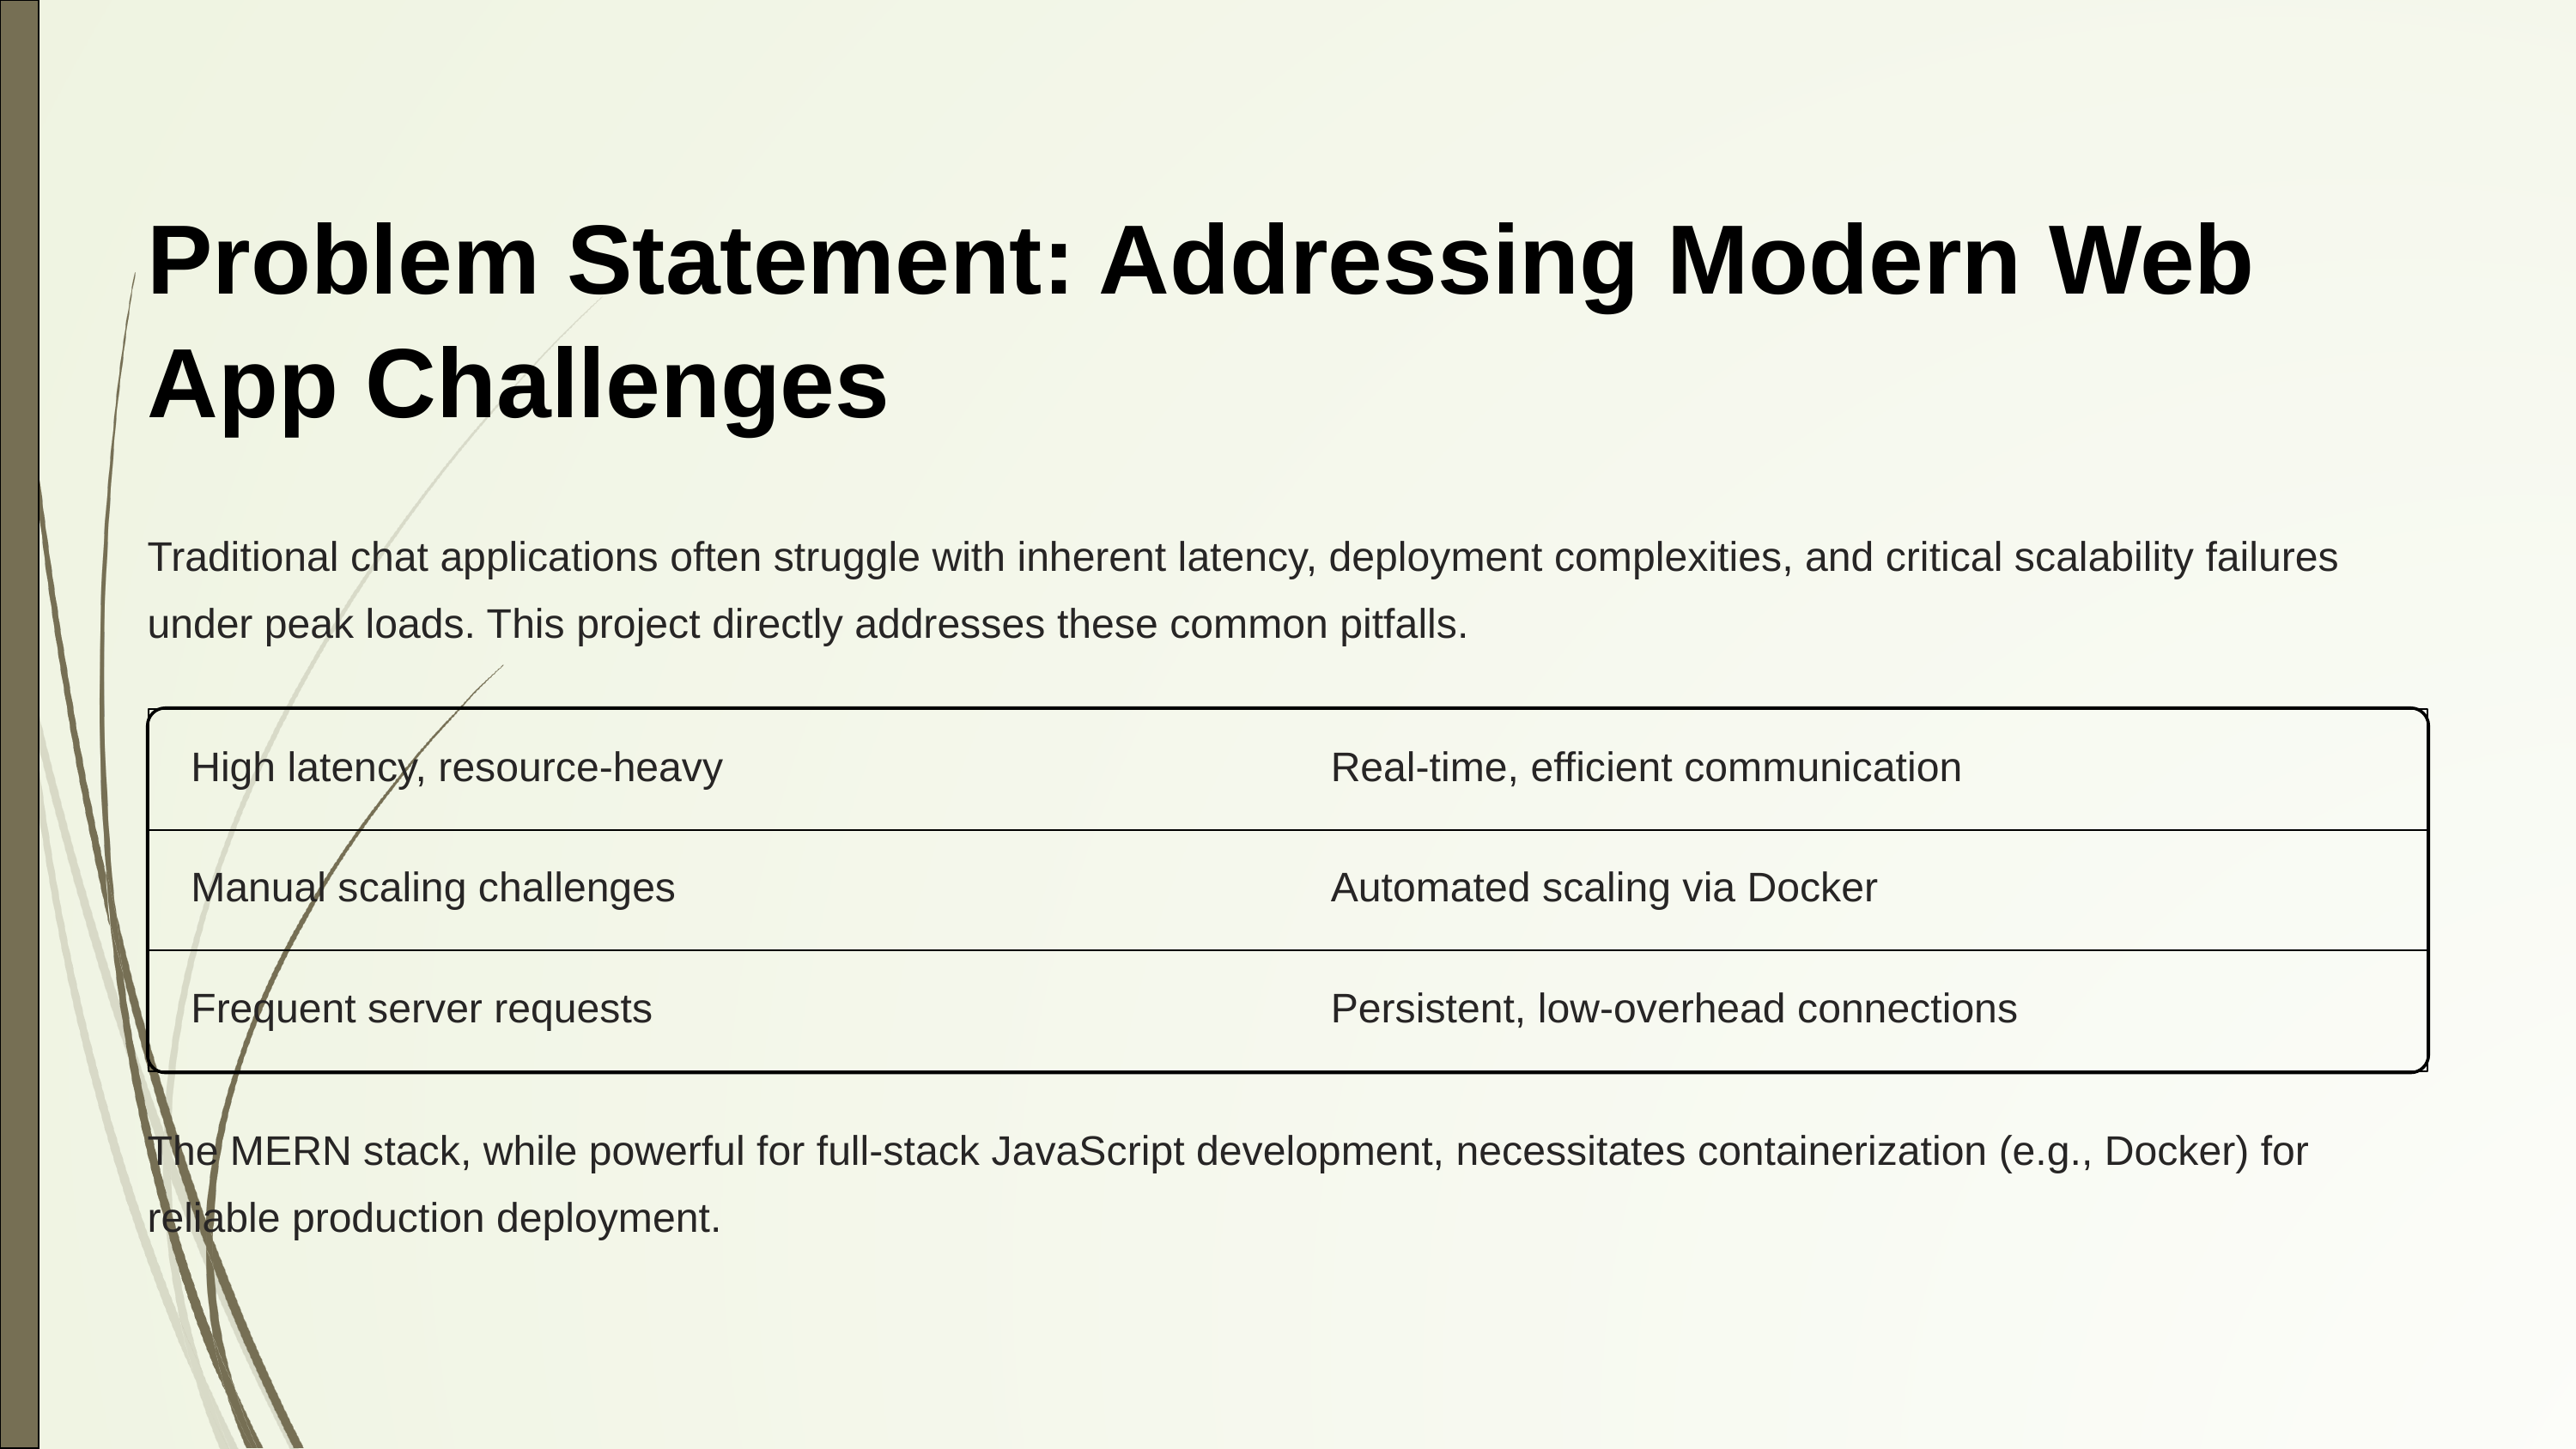

Problem Statement: Addressing Modern Web App Challenges
Traditional chat applications often struggle with inherent latency, deployment complexities, and critical scalability failures under peak loads. This project directly addresses these common pitfalls.

High latency, resource-heavy
Real-time, efficient communication

Manual scaling challenges
Automated scaling via Docker

Frequent server requests
Persistent, low-overhead connections
The MERN stack, while powerful for full-stack JavaScript development, necessitates containerization (e.g., Docker) for reliable production deployment.